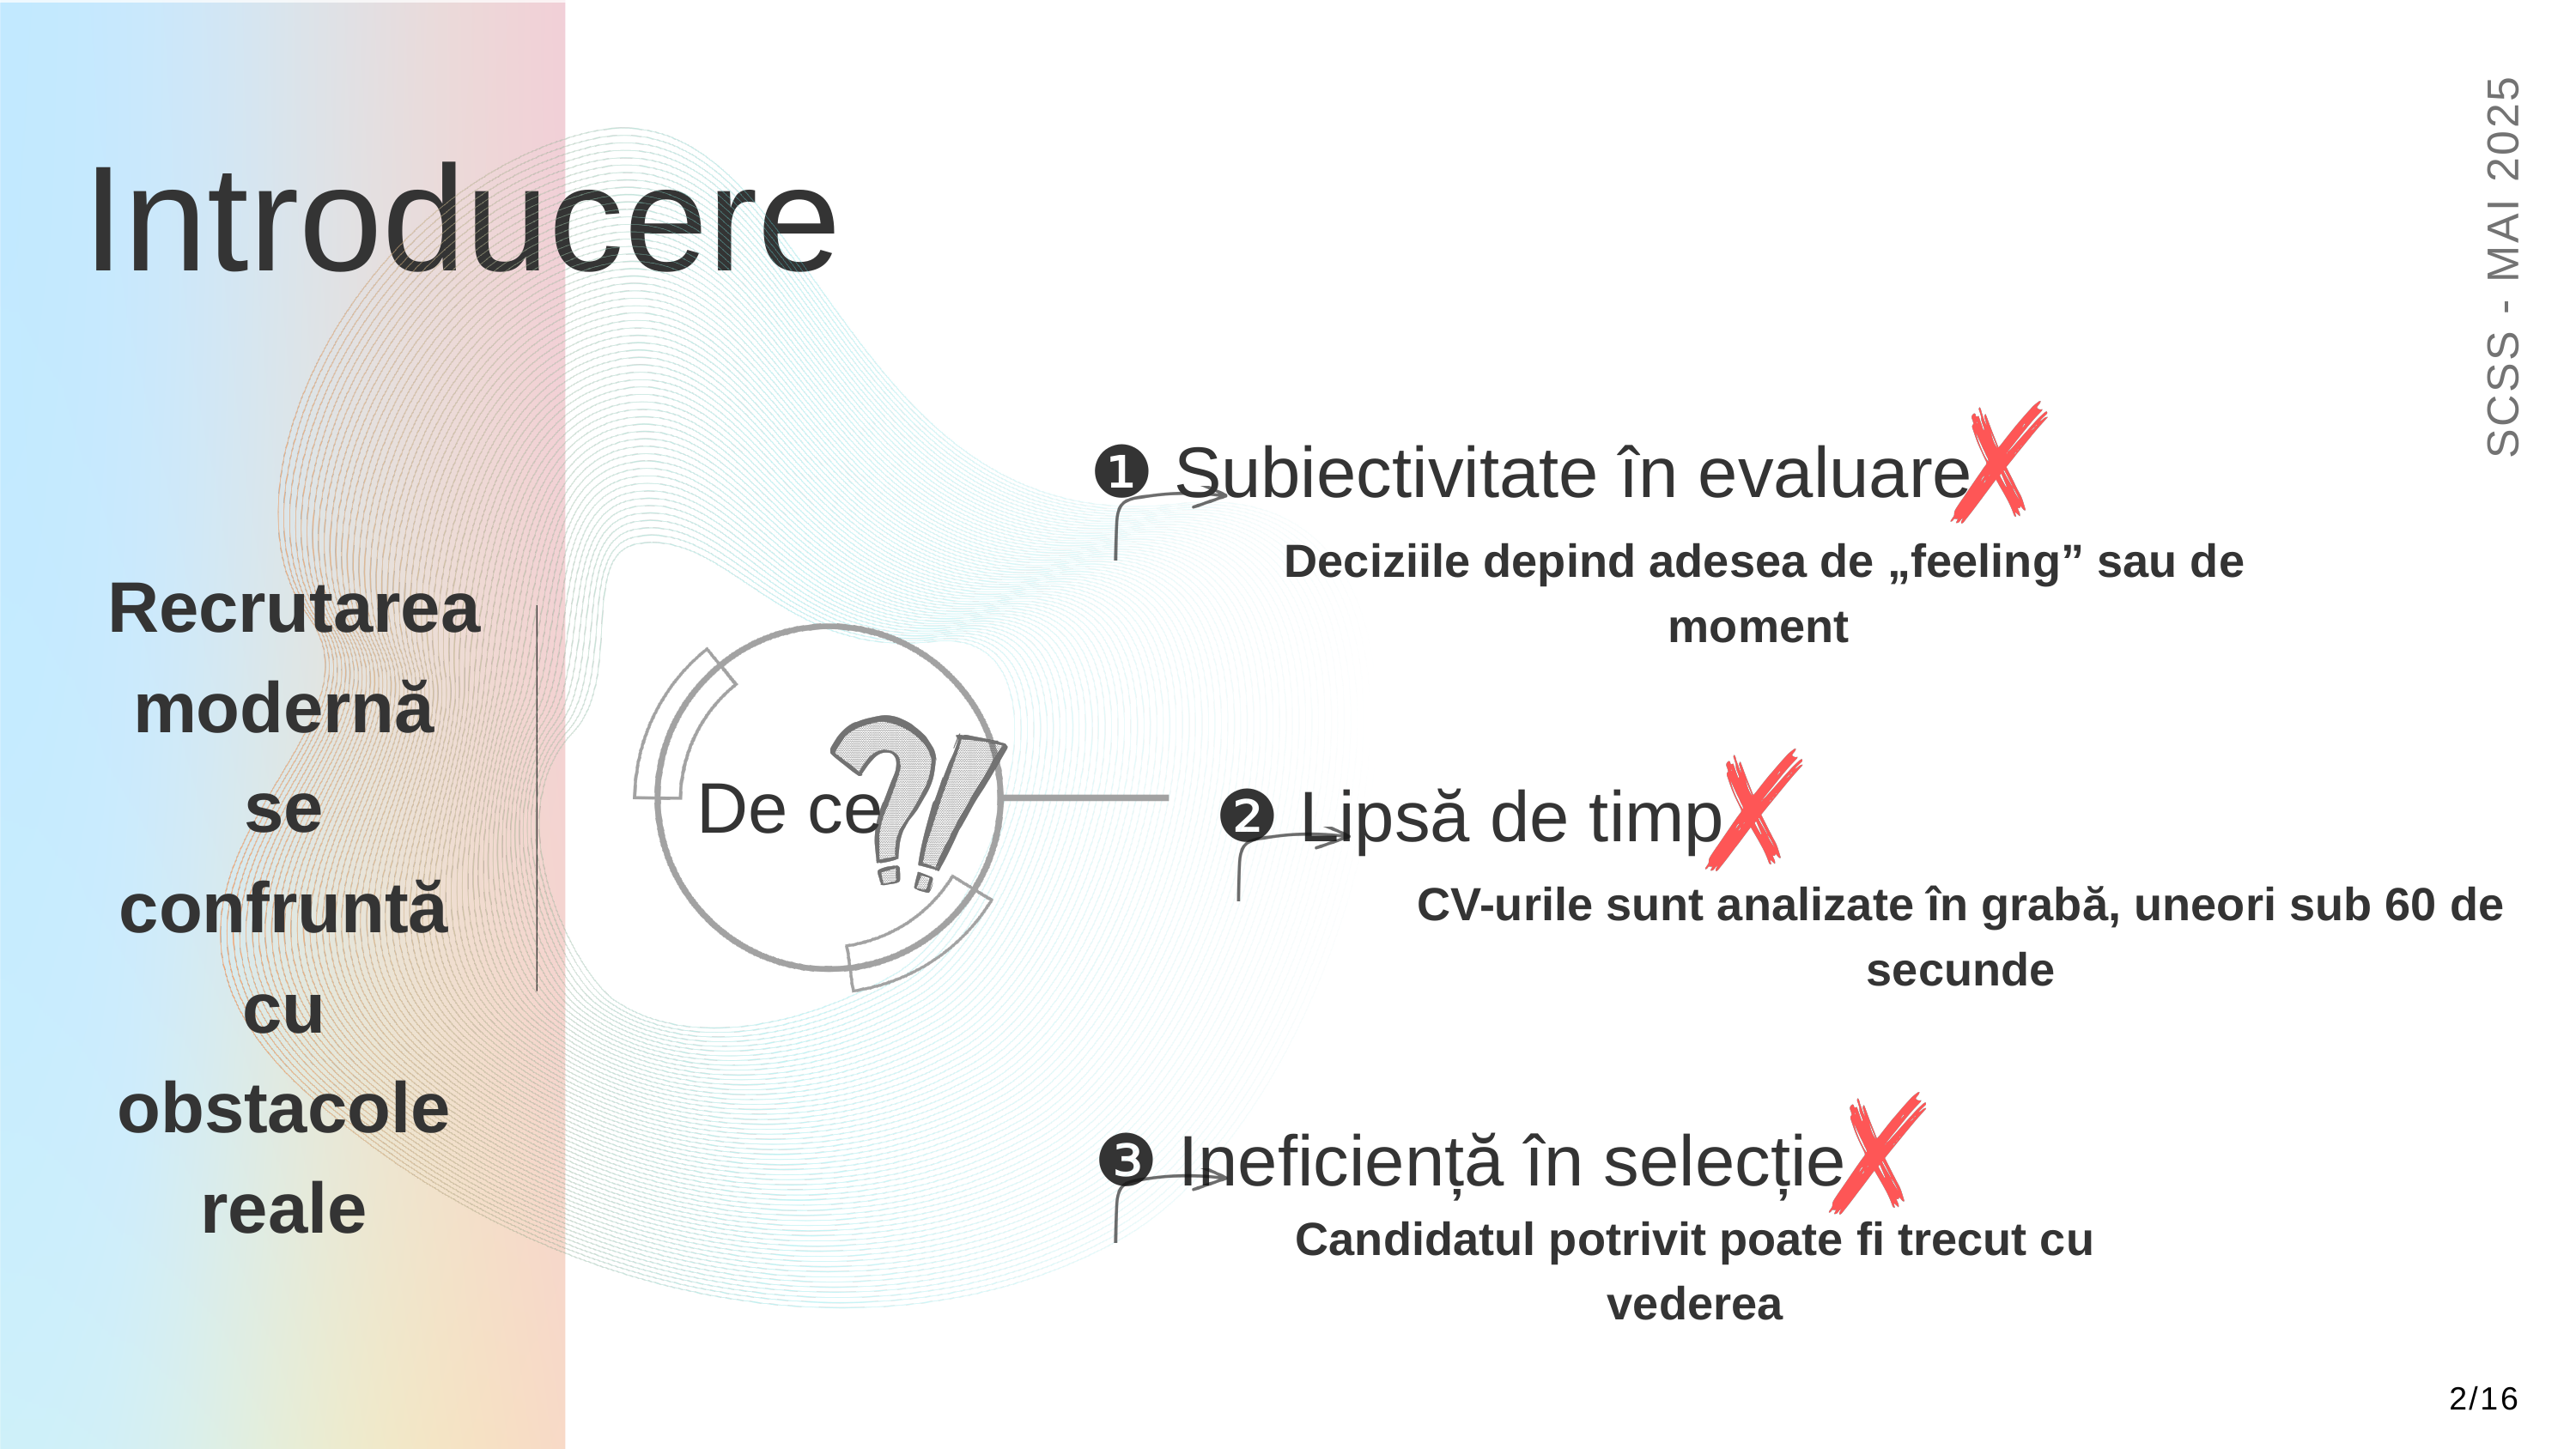

Introducere

SCSS - MAI 2025

❶ Subiectivitate în evaluare

 Deciziile depind adesea de „feeling” sau de moment

 Recrutarea modernă se confruntă cu obstacole reale

De ce

❷ Lipsă de timp

CV-urile sunt analizate în grabă, uneori sub 60 de secunde

❸ Ineficiență în selecție

Candidatul potrivit poate fi trecut cu vederea
2/16